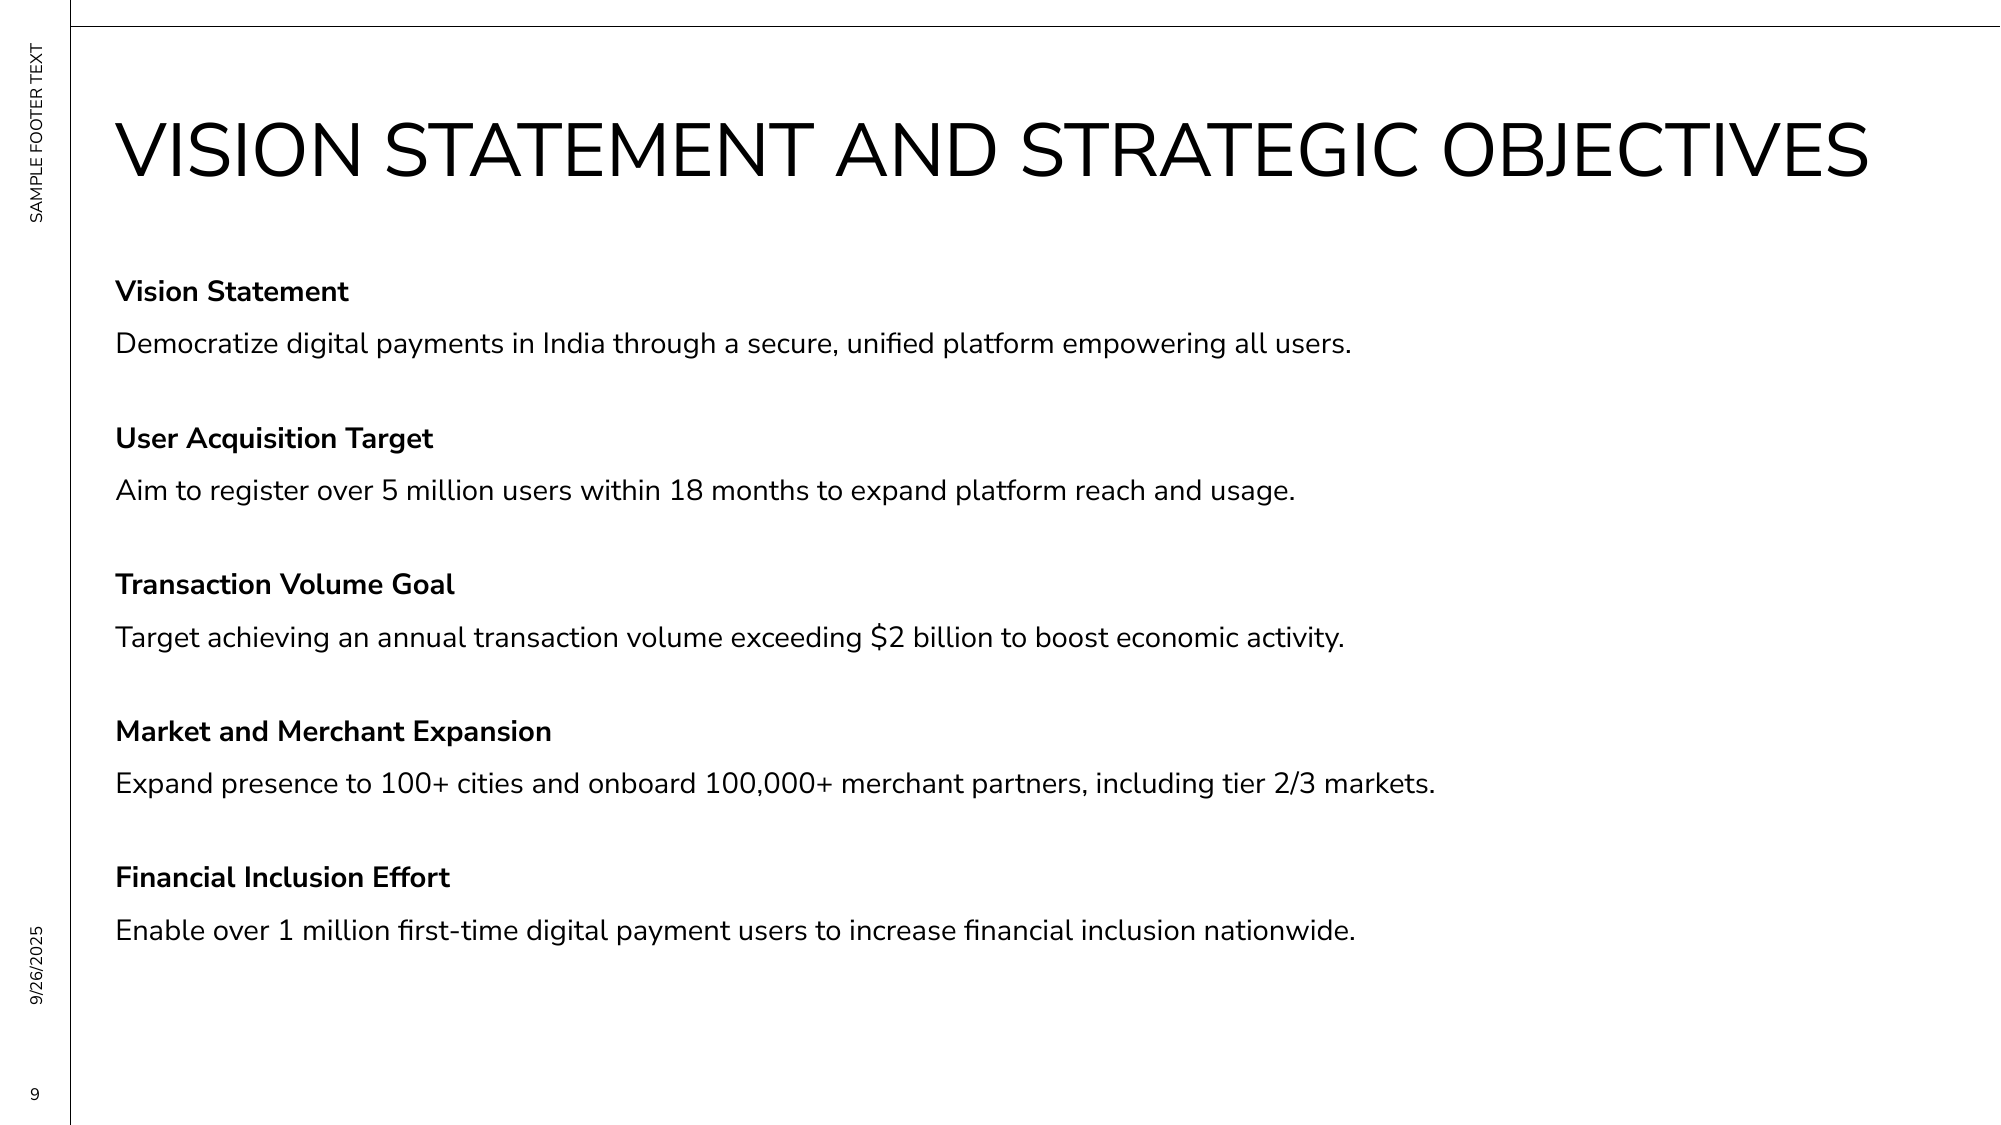

# Vision Statement and Strategic Objectives
Vision Statement
Democratize digital payments in India through a secure, unified platform empowering all users.
User Acquisition Target
Aim to register over 5 million users within 18 months to expand platform reach and usage.
Transaction Volume Goal
Target achieving an annual transaction volume exceeding $2 billion to boost economic activity.
Market and Merchant Expansion
Expand presence to 100+ cities and onboard 100,000+ merchant partners, including tier 2/3 markets.
Financial Inclusion Effort
Enable over 1 million first-time digital payment users to increase financial inclusion nationwide.
SAMPLE FOOTER TEXT
9/26/2025
9